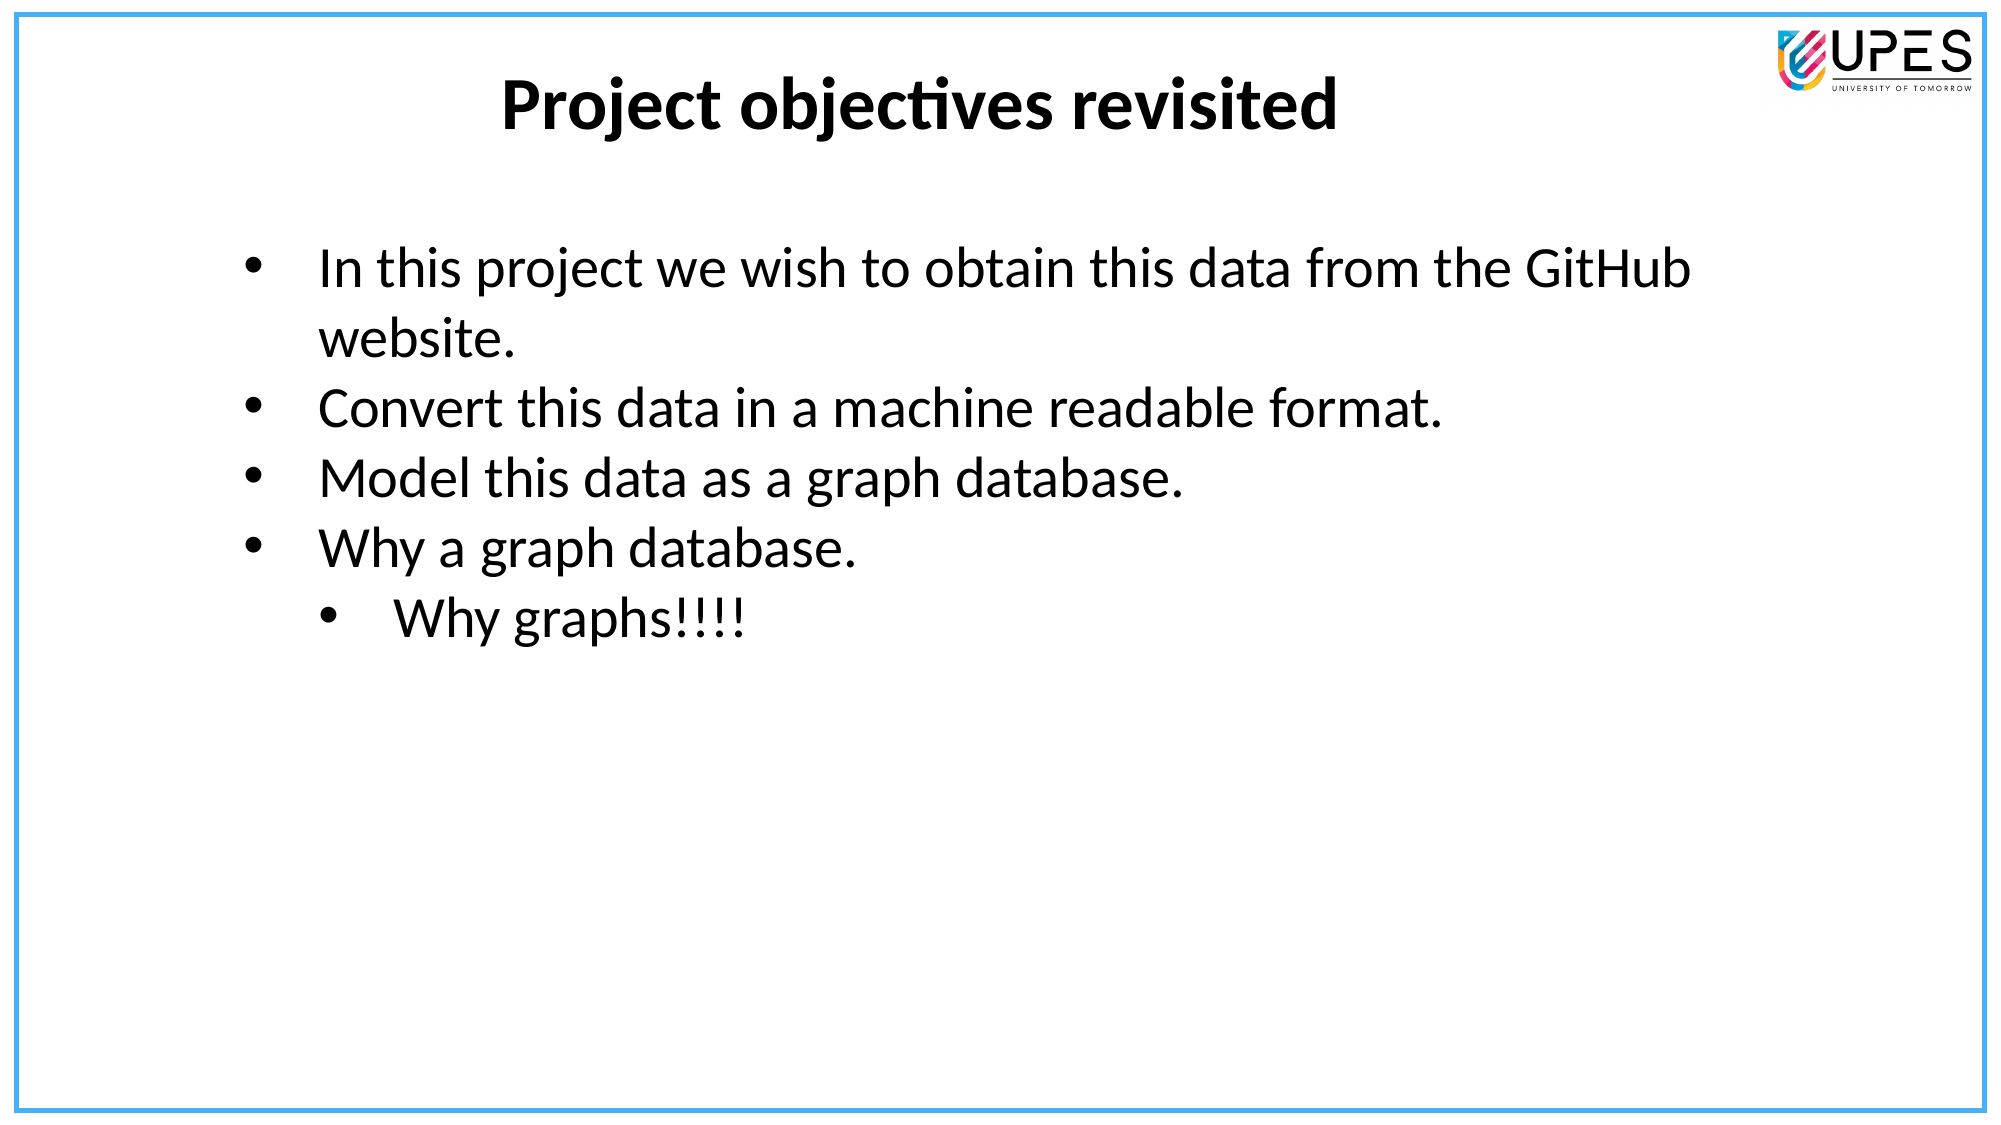

Project objectives revisited
In this project we wish to obtain this data from the GitHub website.
Convert this data in a machine readable format.
Model this data as a graph database.
Why a graph database.
Why graphs!!!!